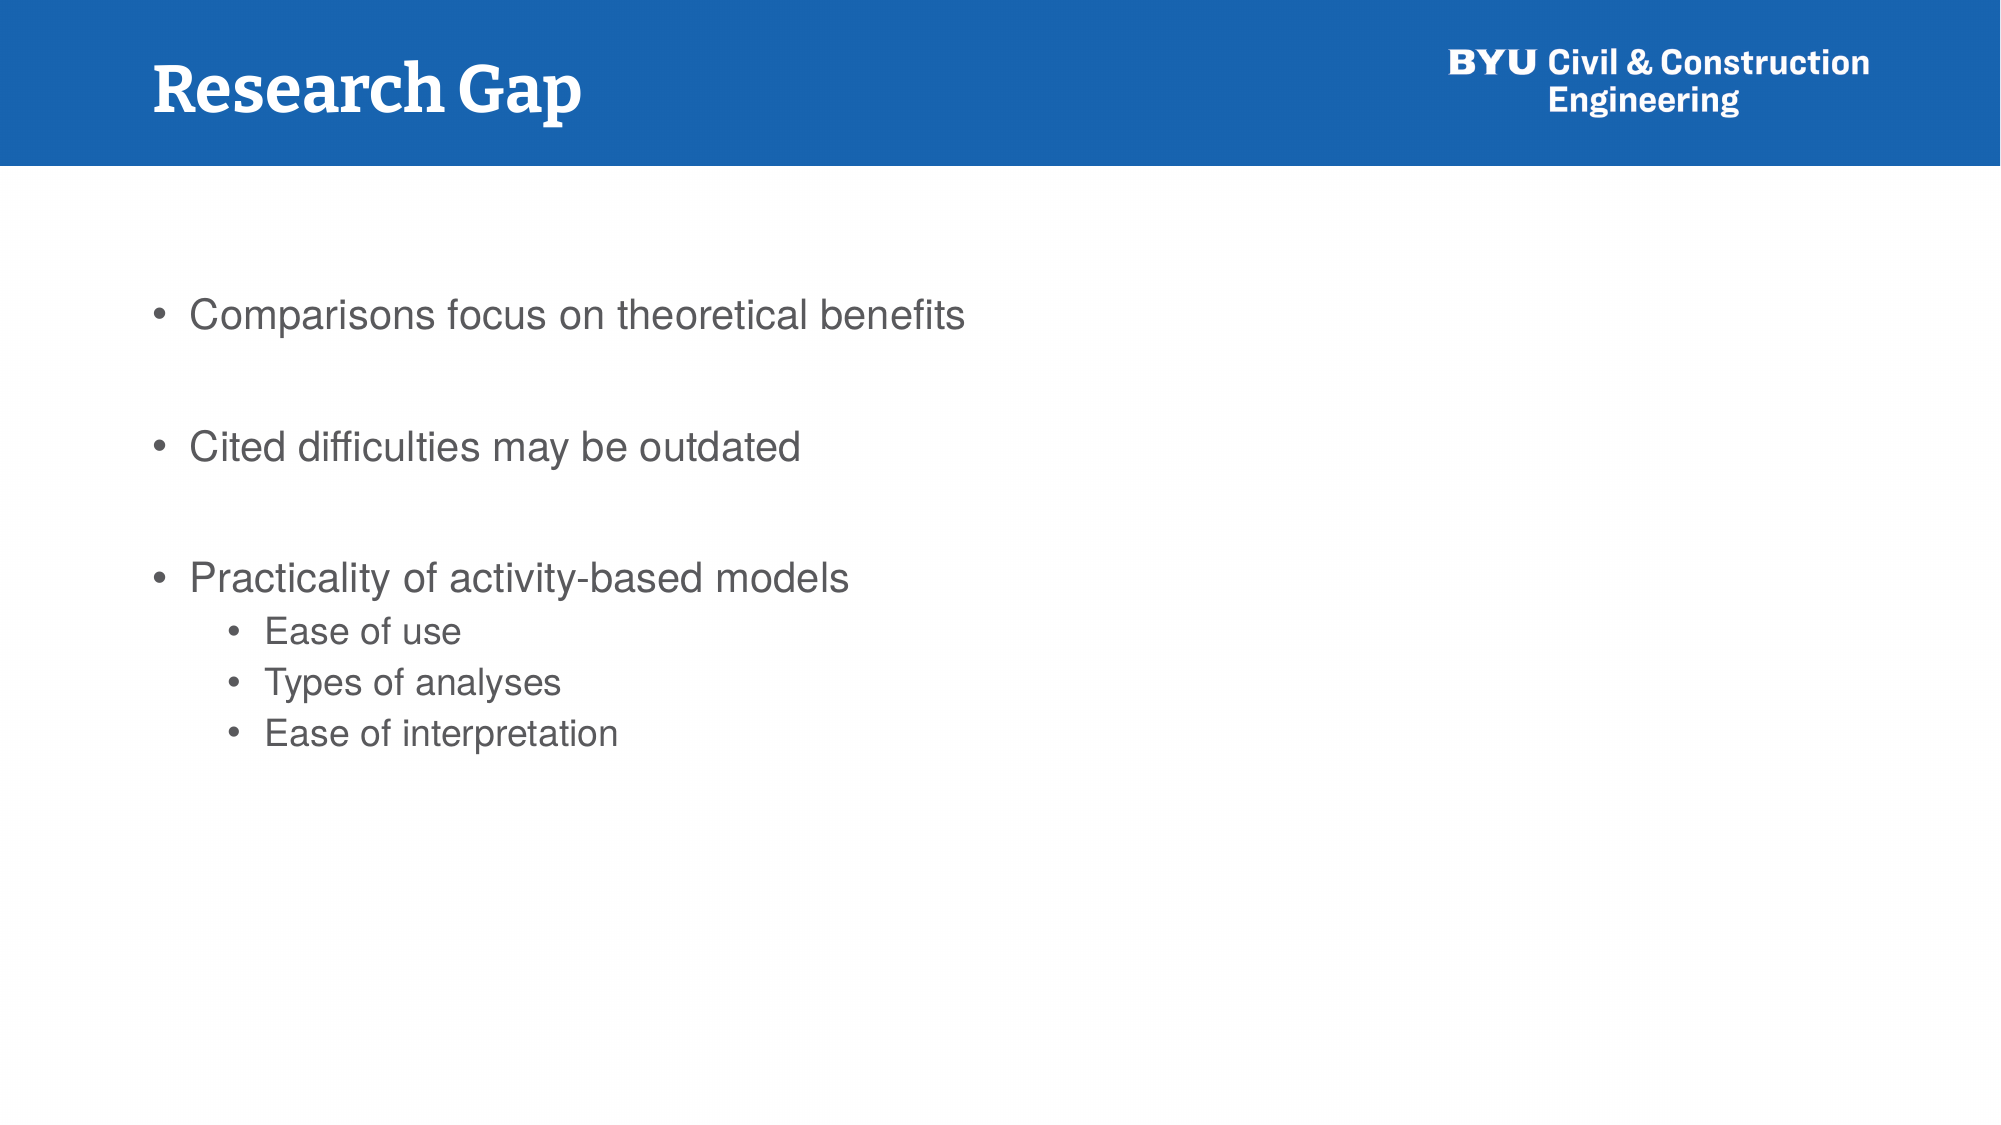

# Research Gap

Comparisons focus on theoretical benefits

Cited difficulties may be outdated

Practicality of activity-based models
Ease of use
Types of analyses
Ease of interpretation